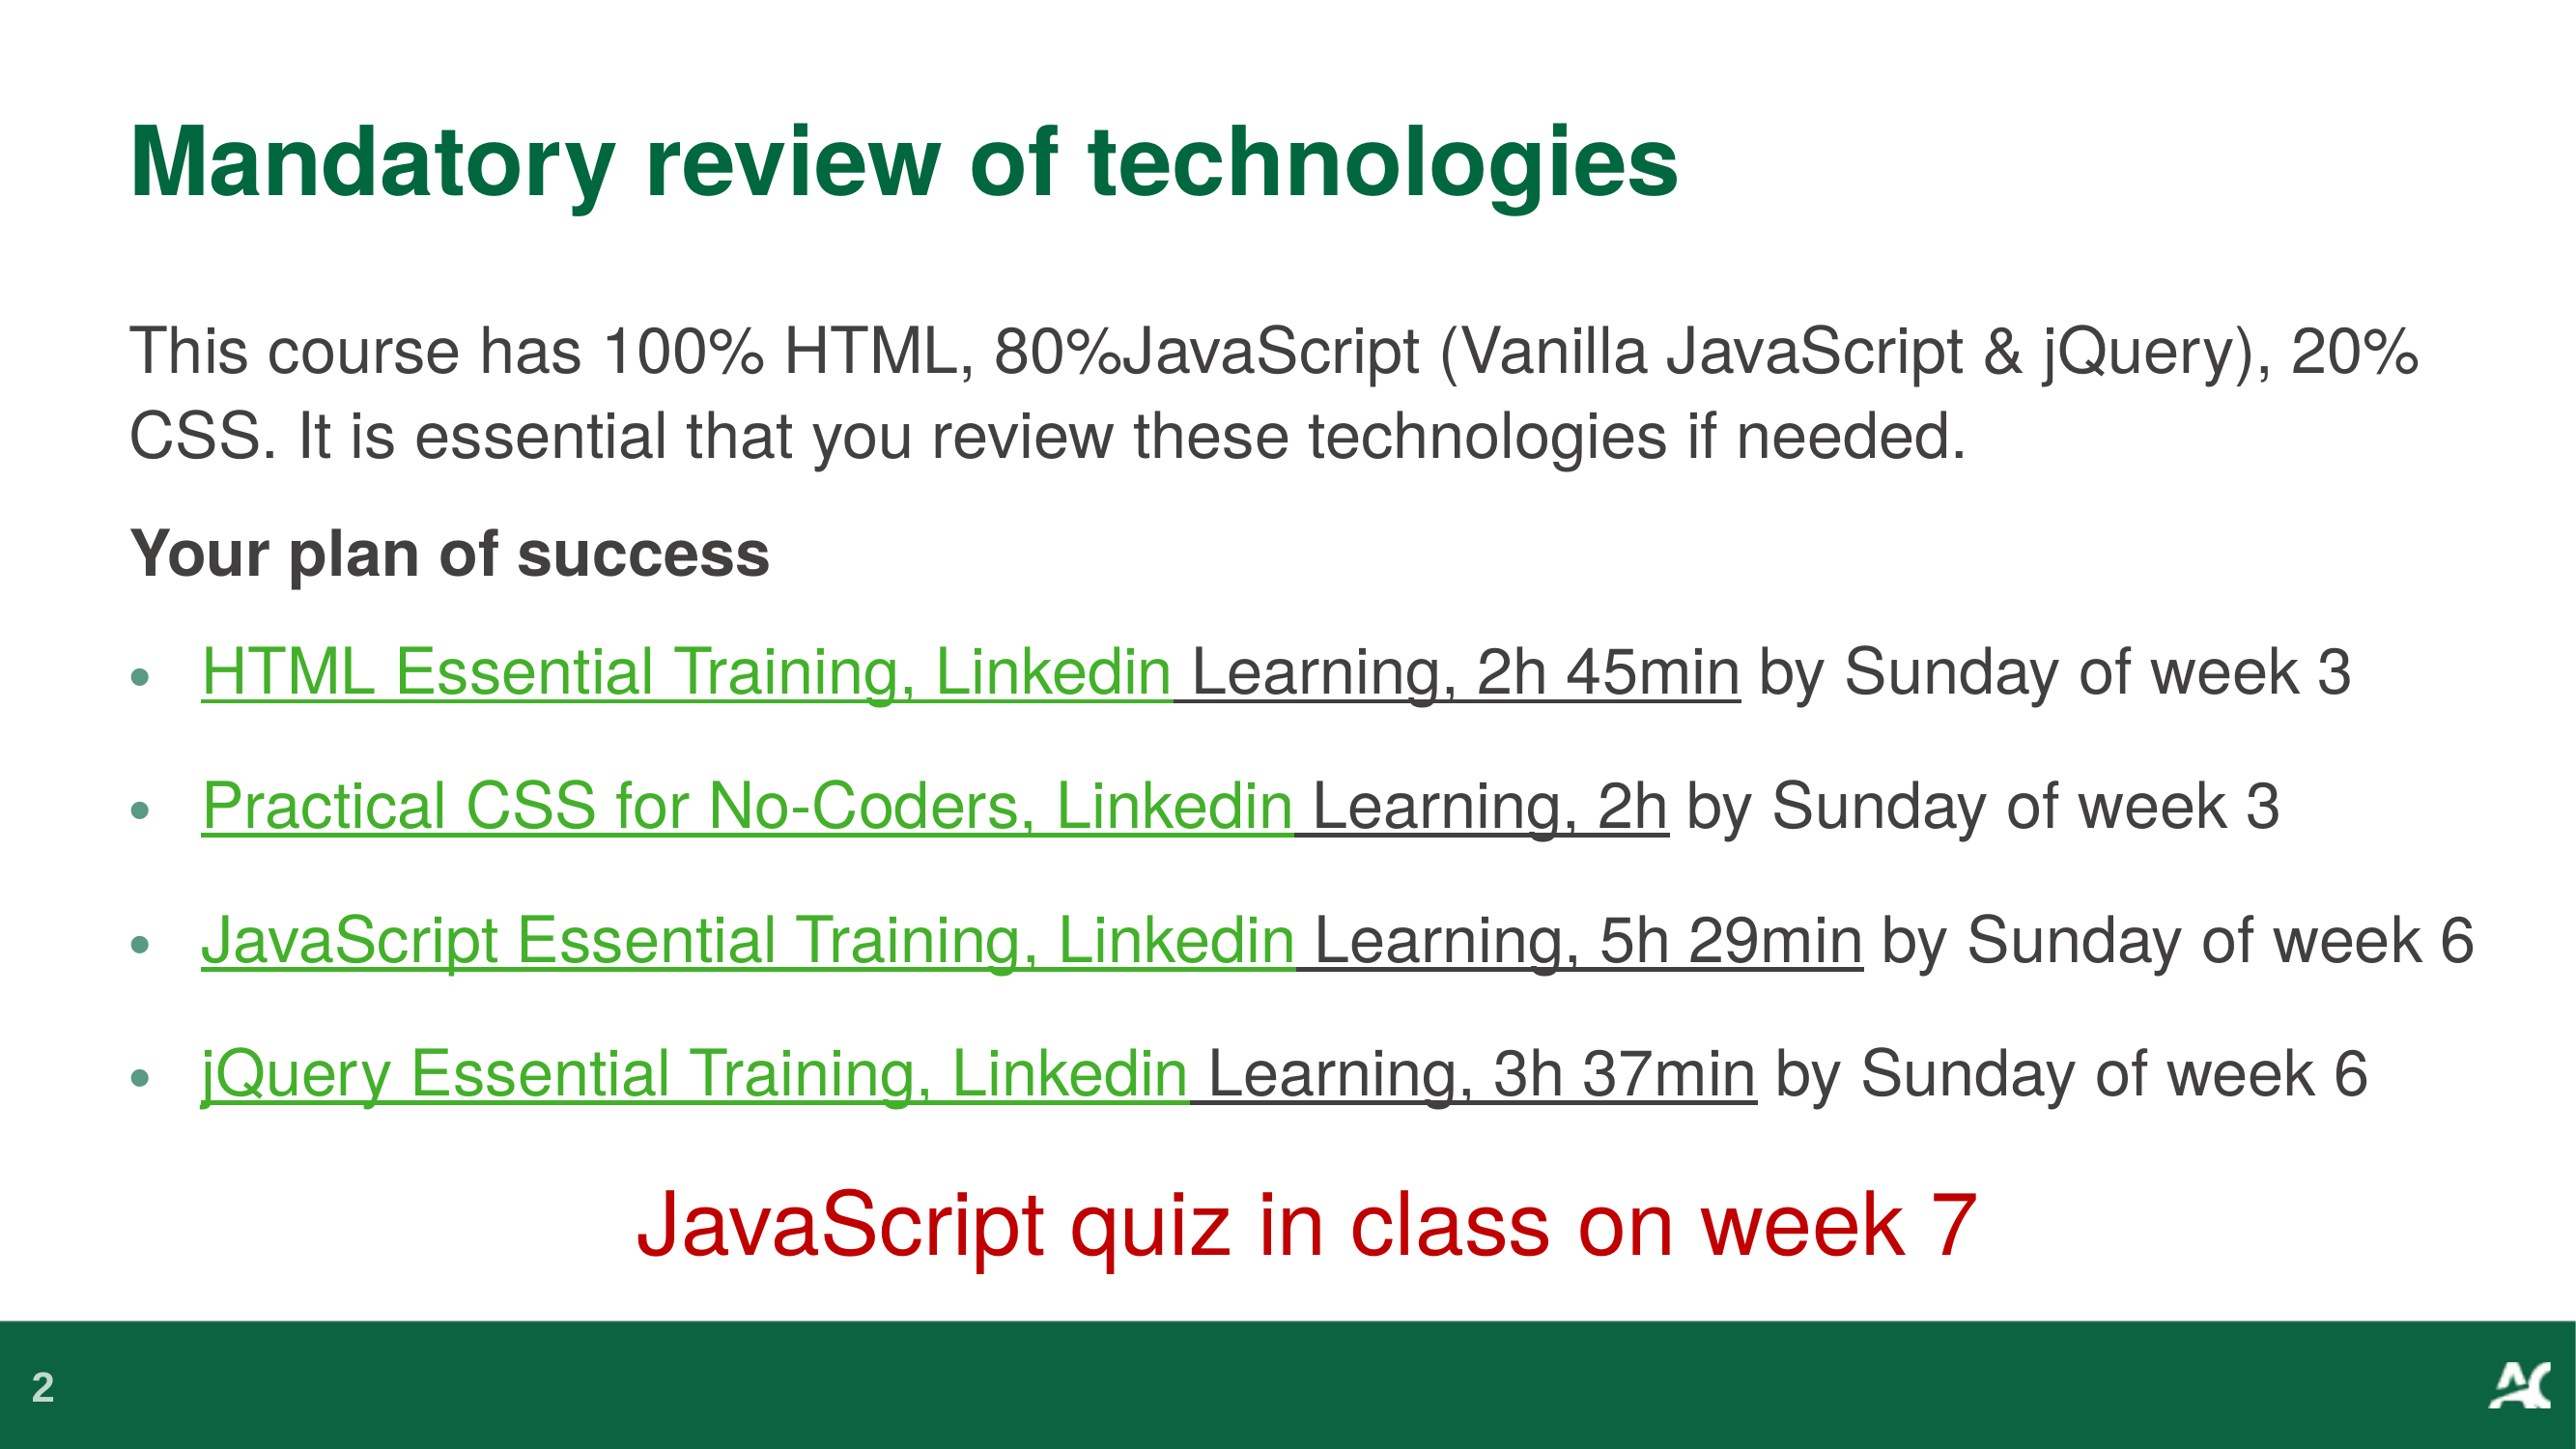

# Mandatory review of technologies
This course has 100% HTML, 80%JavaScript (Vanilla JavaScript & jQuery), 20% CSS. It is essential that you review these technologies if needed.
Your plan of success
HTML Essential Training, Linkedin Learning, 2h 45min by Sunday of week 3
Practical CSS for No-Coders, Linkedin Learning, 2h by Sunday of week 3
JavaScript Essential Training, Linkedin Learning, 5h 29min by Sunday of week 6
jQuery Essential Training, Linkedin Learning, 3h 37min by Sunday of week 6
JavaScript quiz in class on week 7

2